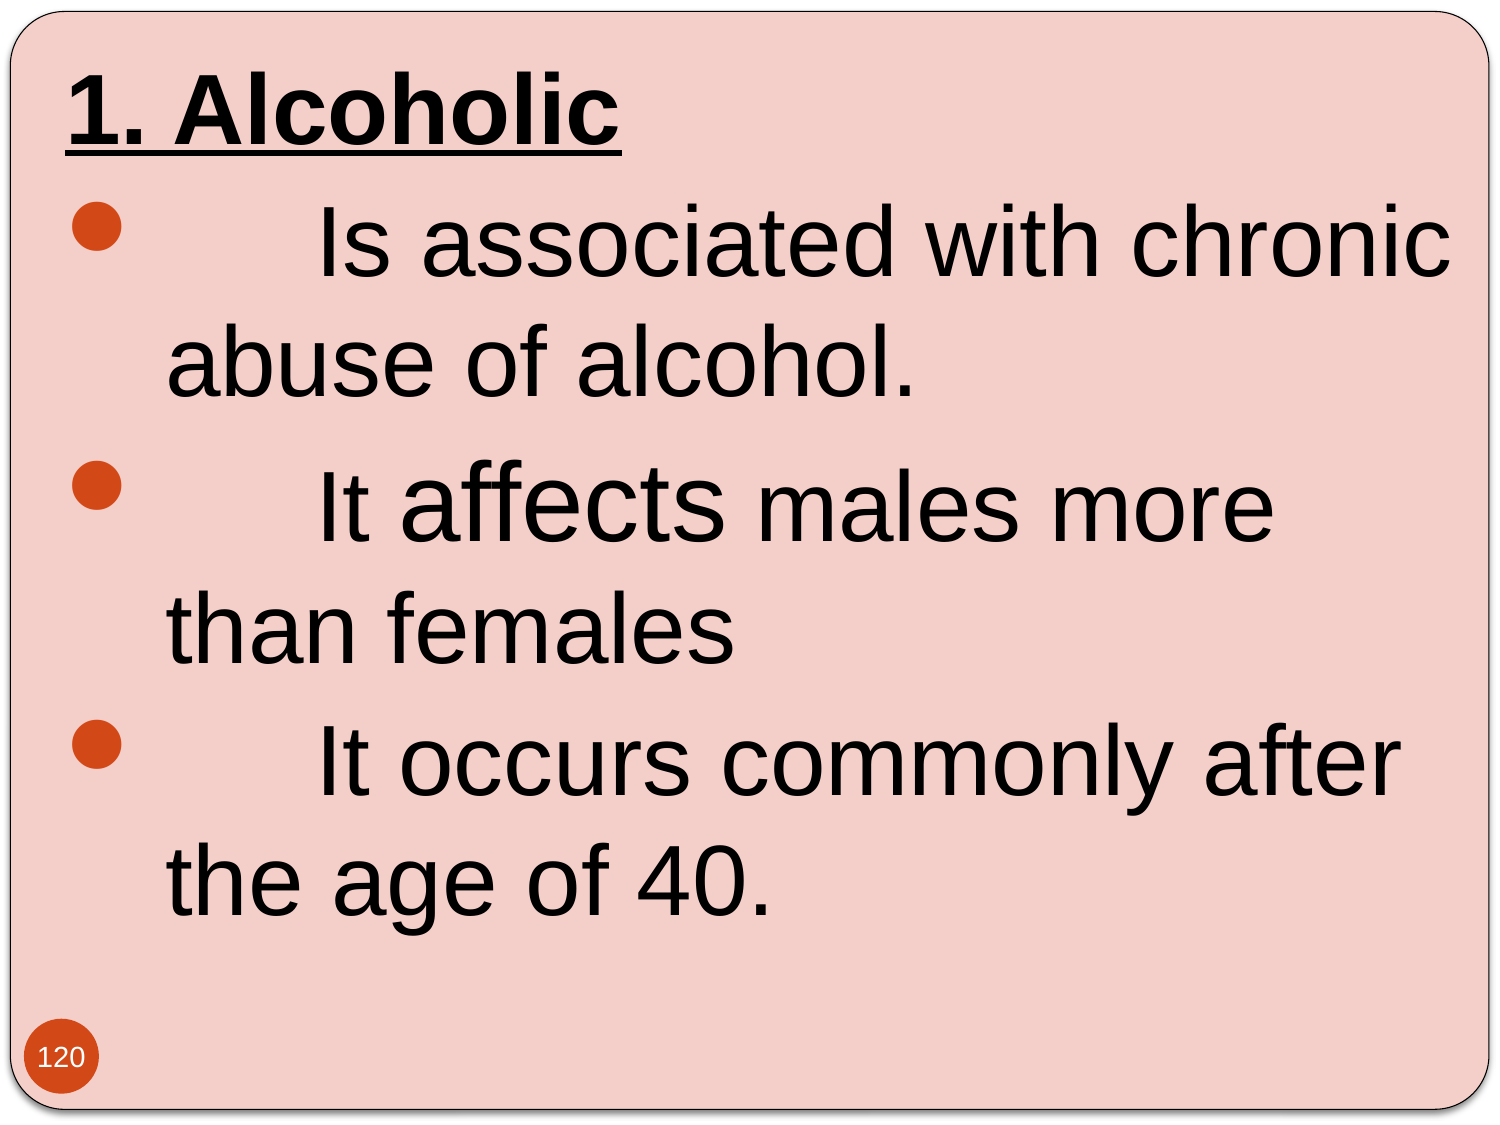

1. Alcoholic
	Is associated with chronic abuse of alcohol.
	It affects males more than females
	It occurs commonly after the age of 40.
120